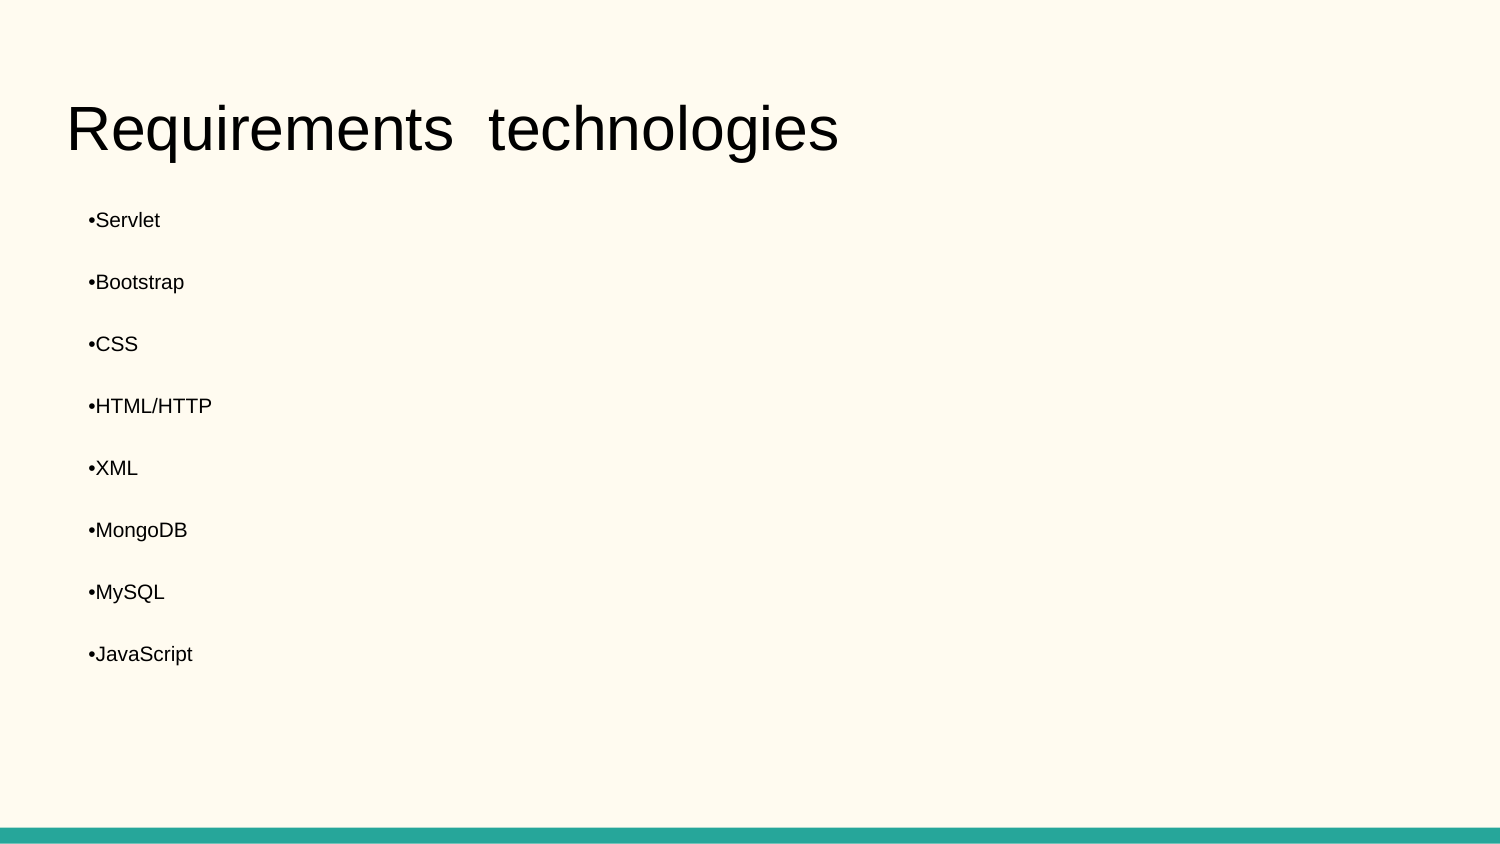

# Requirements  technologies
•Servlet
•Bootstrap
•CSS
•HTML/HTTP
•XML
•MongoDB
•MySQL
•JavaScript